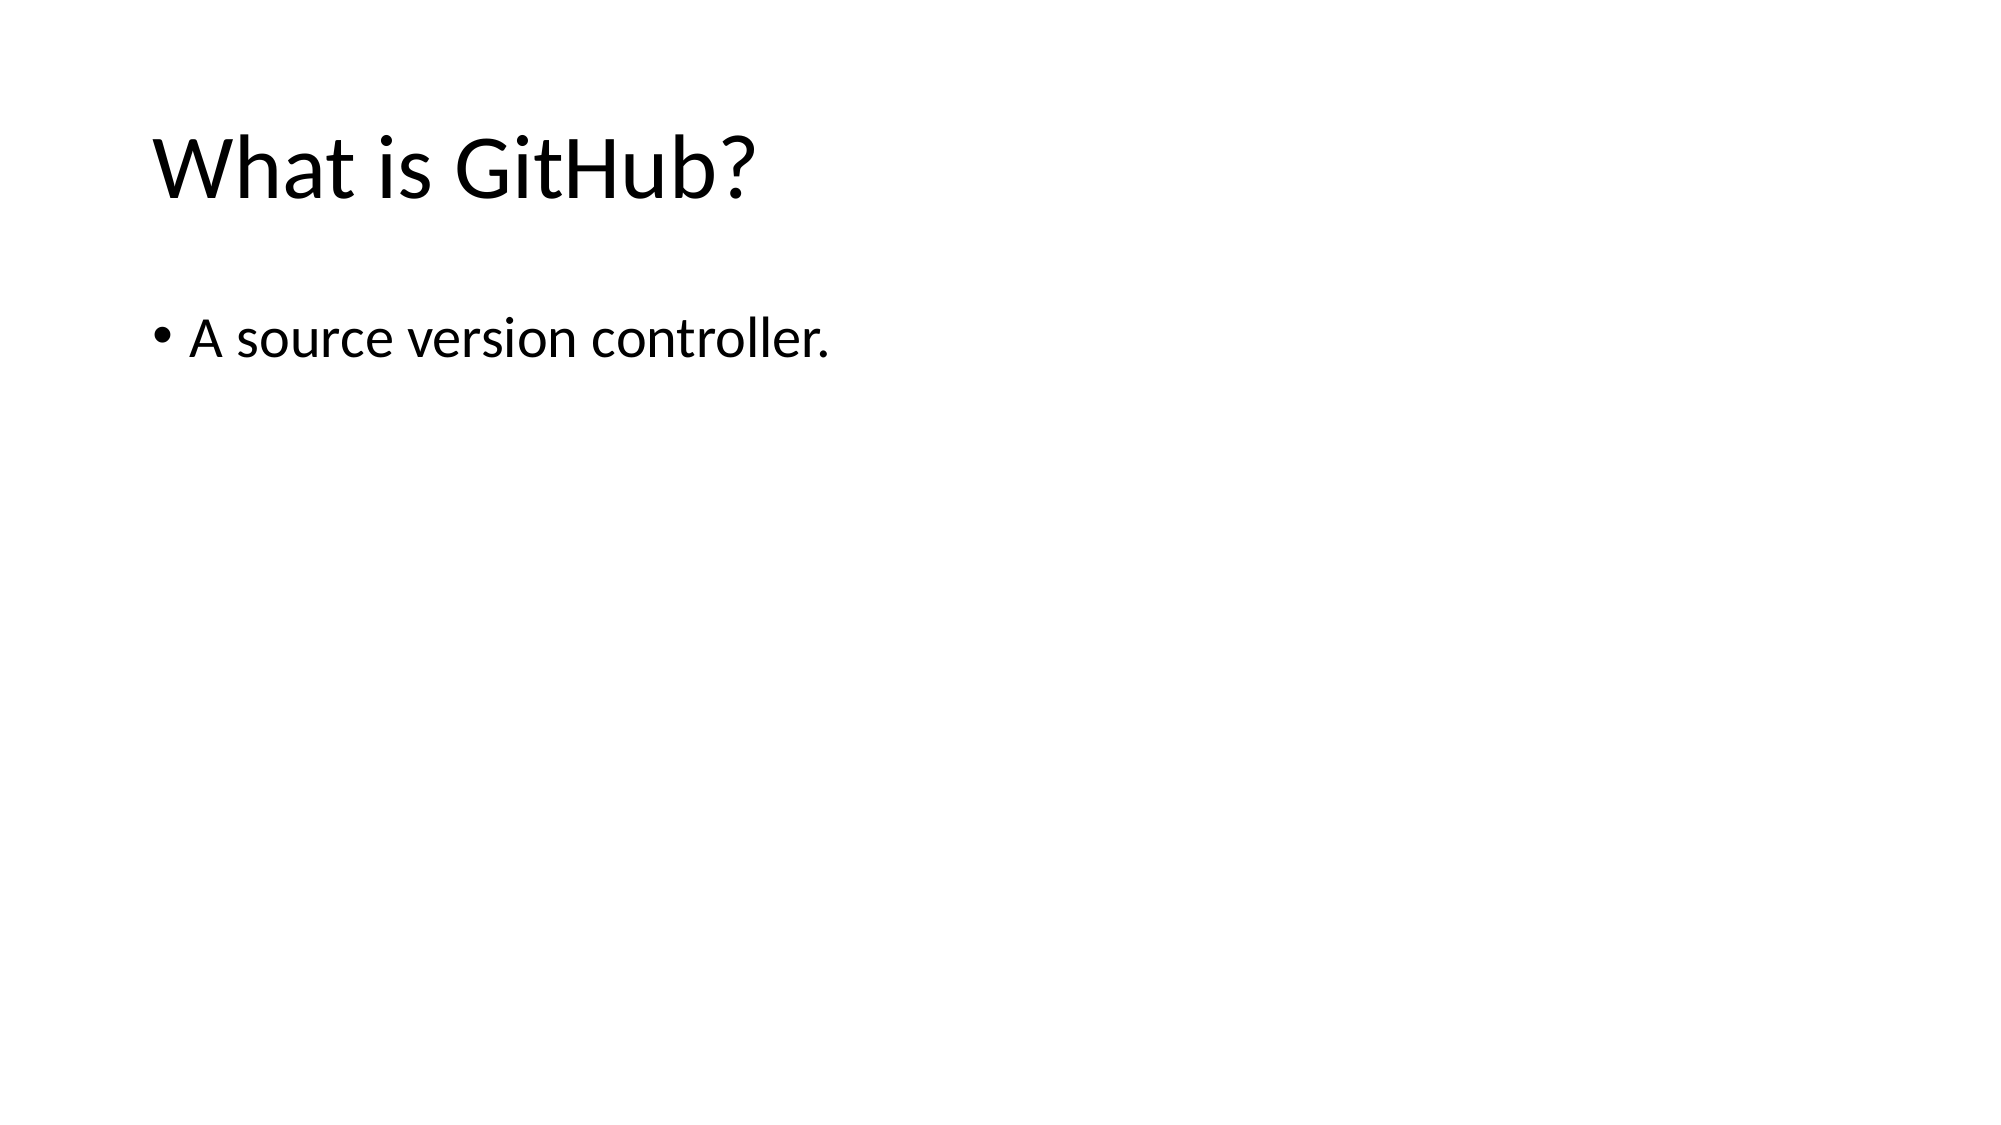

# What is GitHub?
A source version controller.